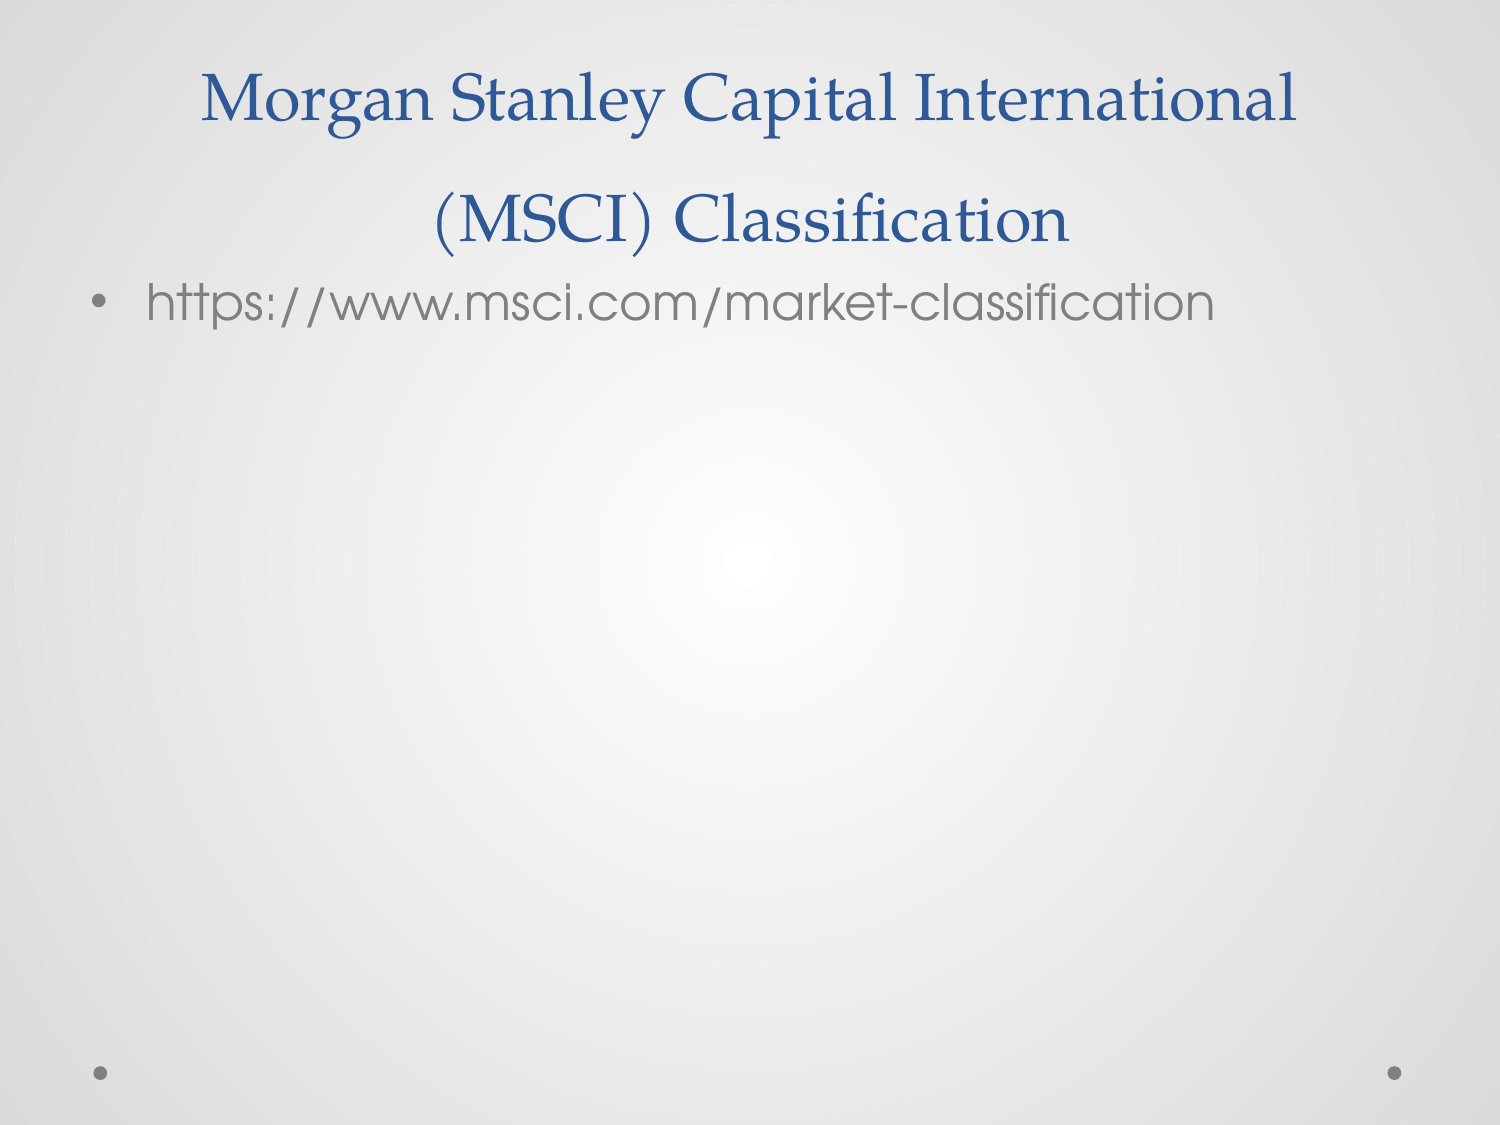

# Morgan Stanley Capital International (MSCI) Classification
https://www.msci.com/market-classification